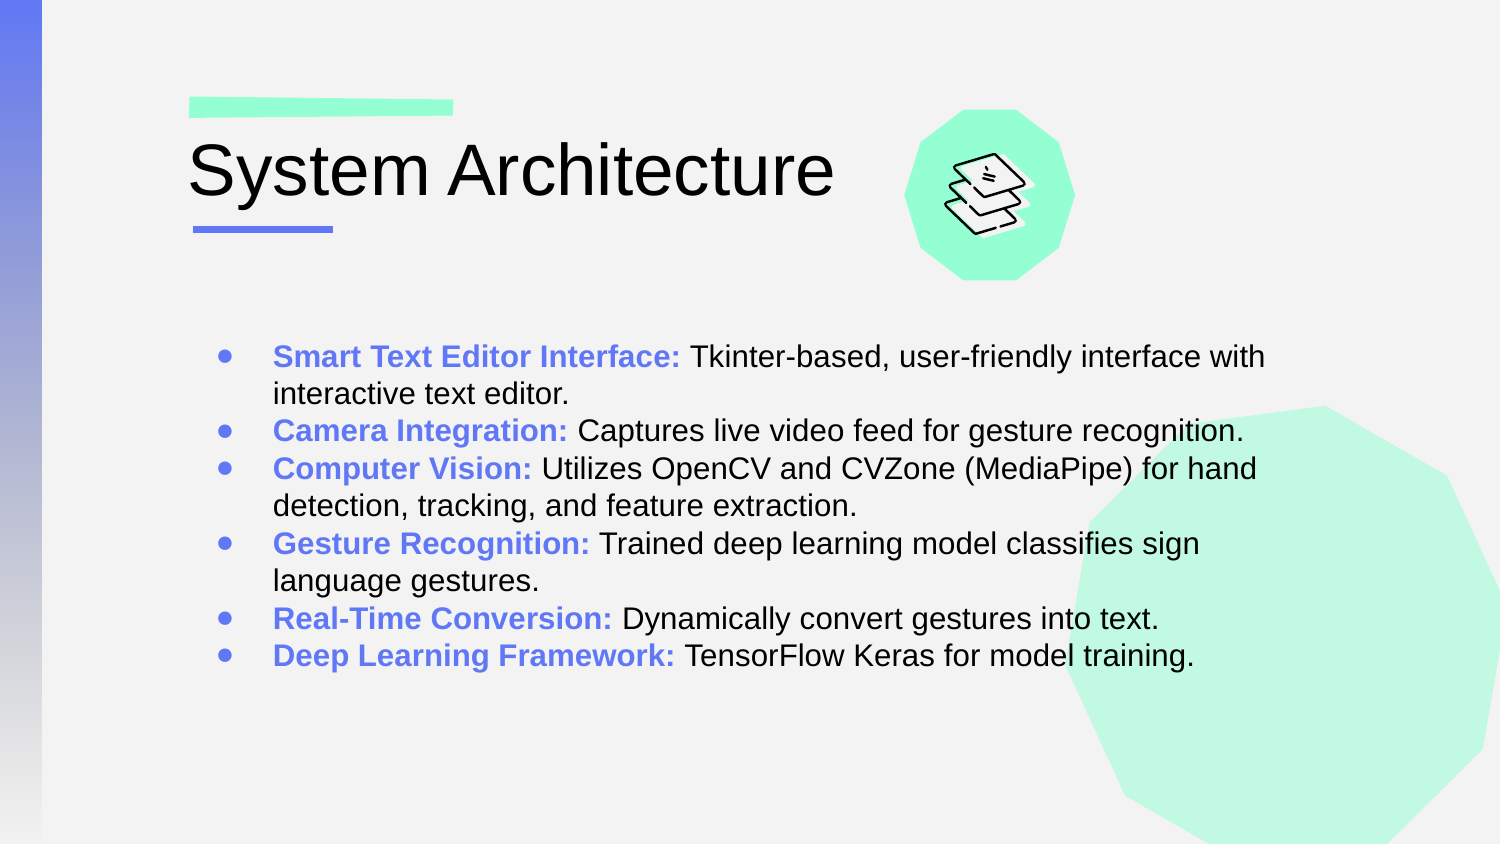

# System Architecture

Smart Text Editor Interface: Tkinter-based, user-friendly interface with interactive text editor.
Camera Integration: Captures live video feed for gesture recognition.
Computer Vision: Utilizes OpenCV and CVZone (MediaPipe) for hand detection, tracking, and feature extraction.
Gesture Recognition: Trained deep learning model classifies sign language gestures.
Real-Time Conversion: Dynamically convert gestures into text.
Deep Learning Framework: TensorFlow Keras for model training.